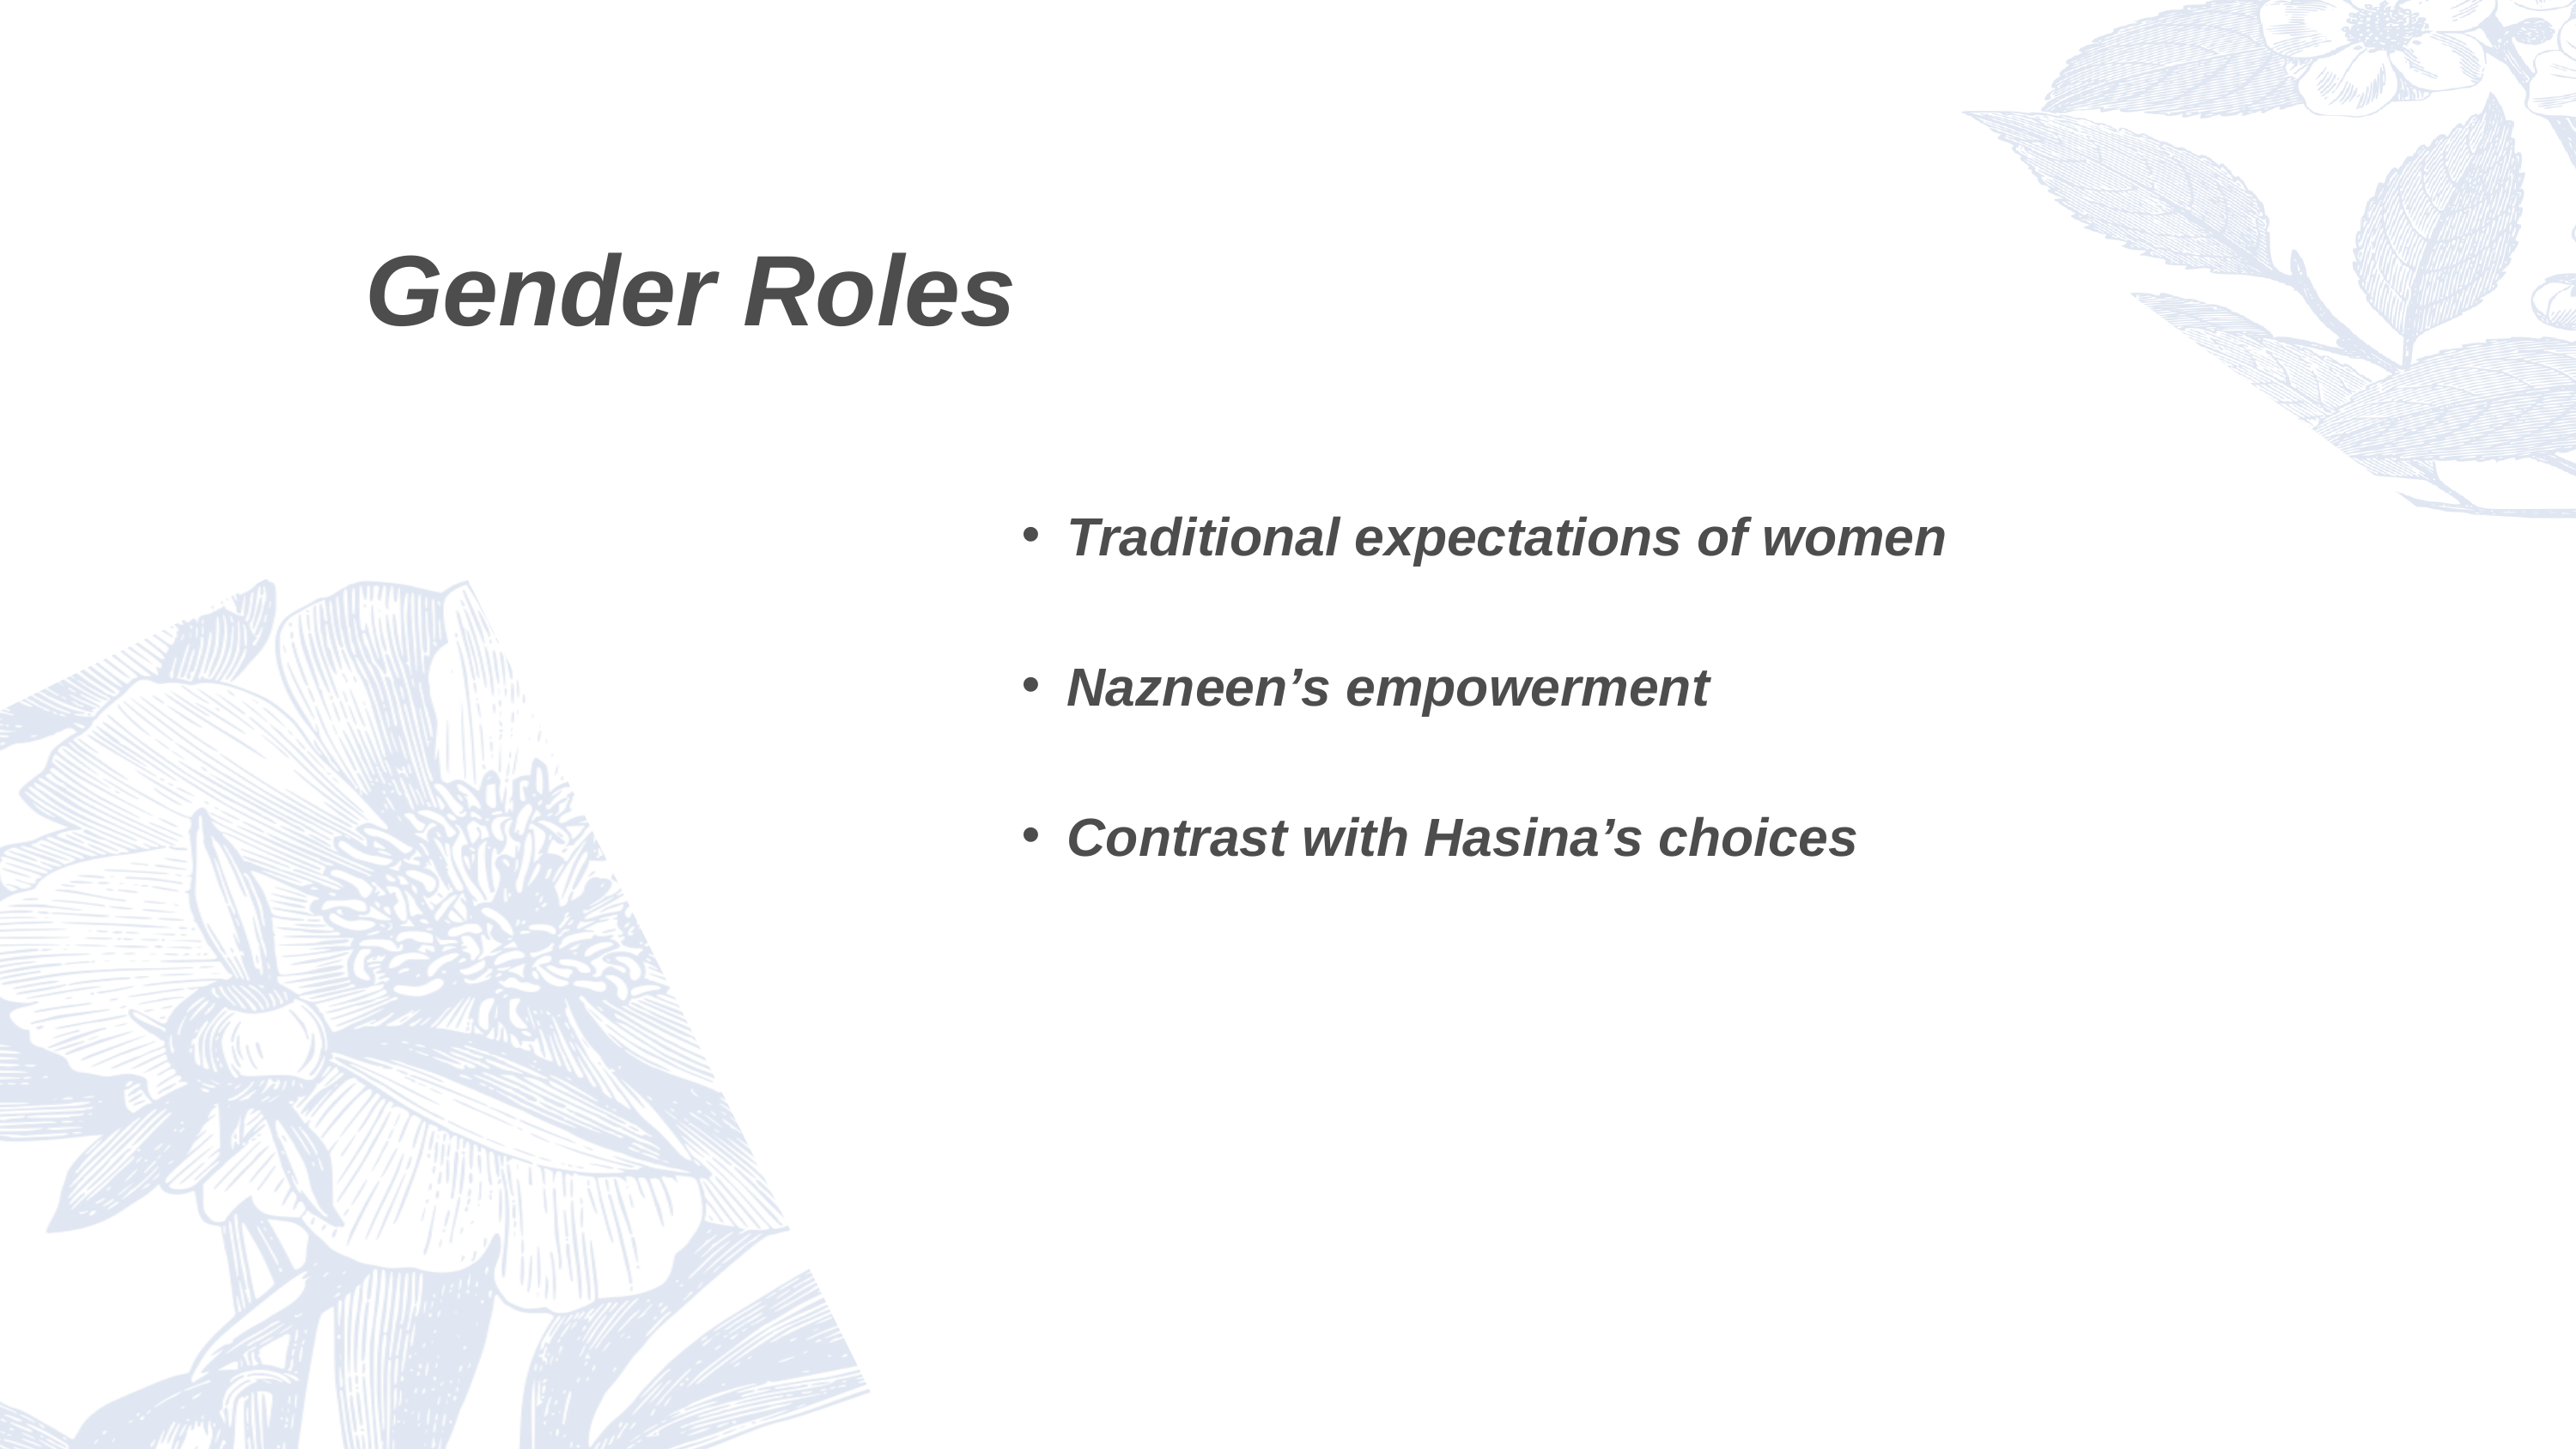

Gender Roles
Traditional expectations of women

Nazneen’s empowerment

Contrast with Hasina’s choices